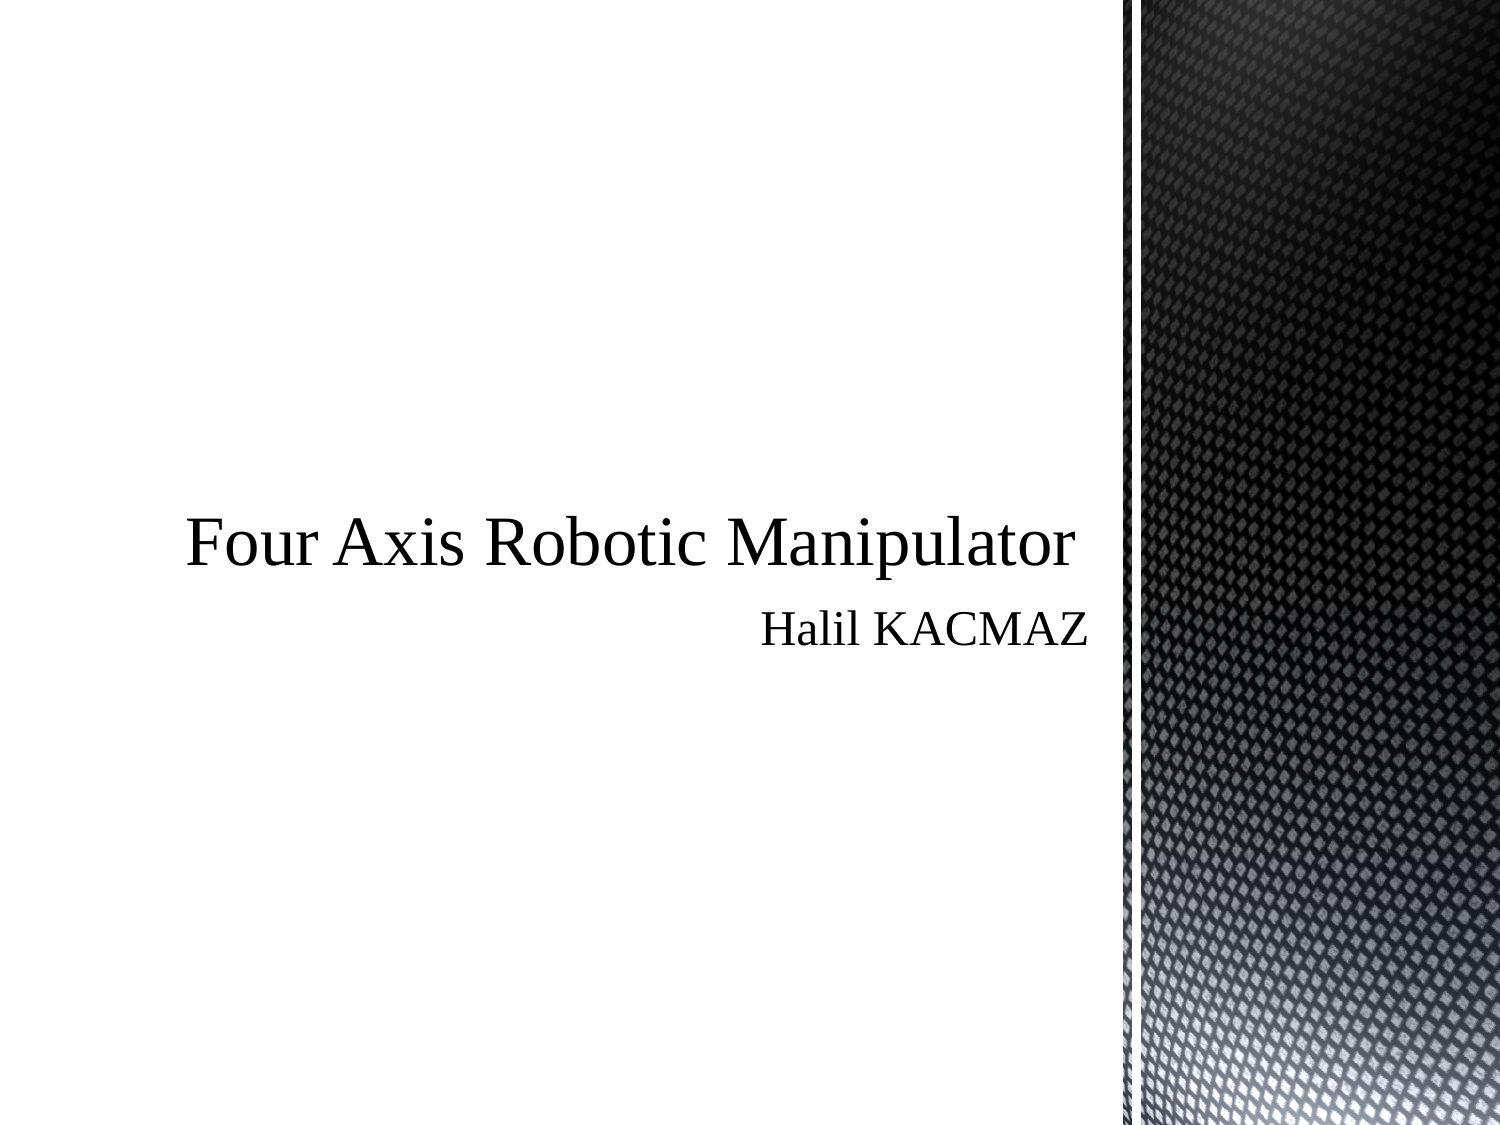

# Four Axis Robotic Manipulator
Halil KACMAZ